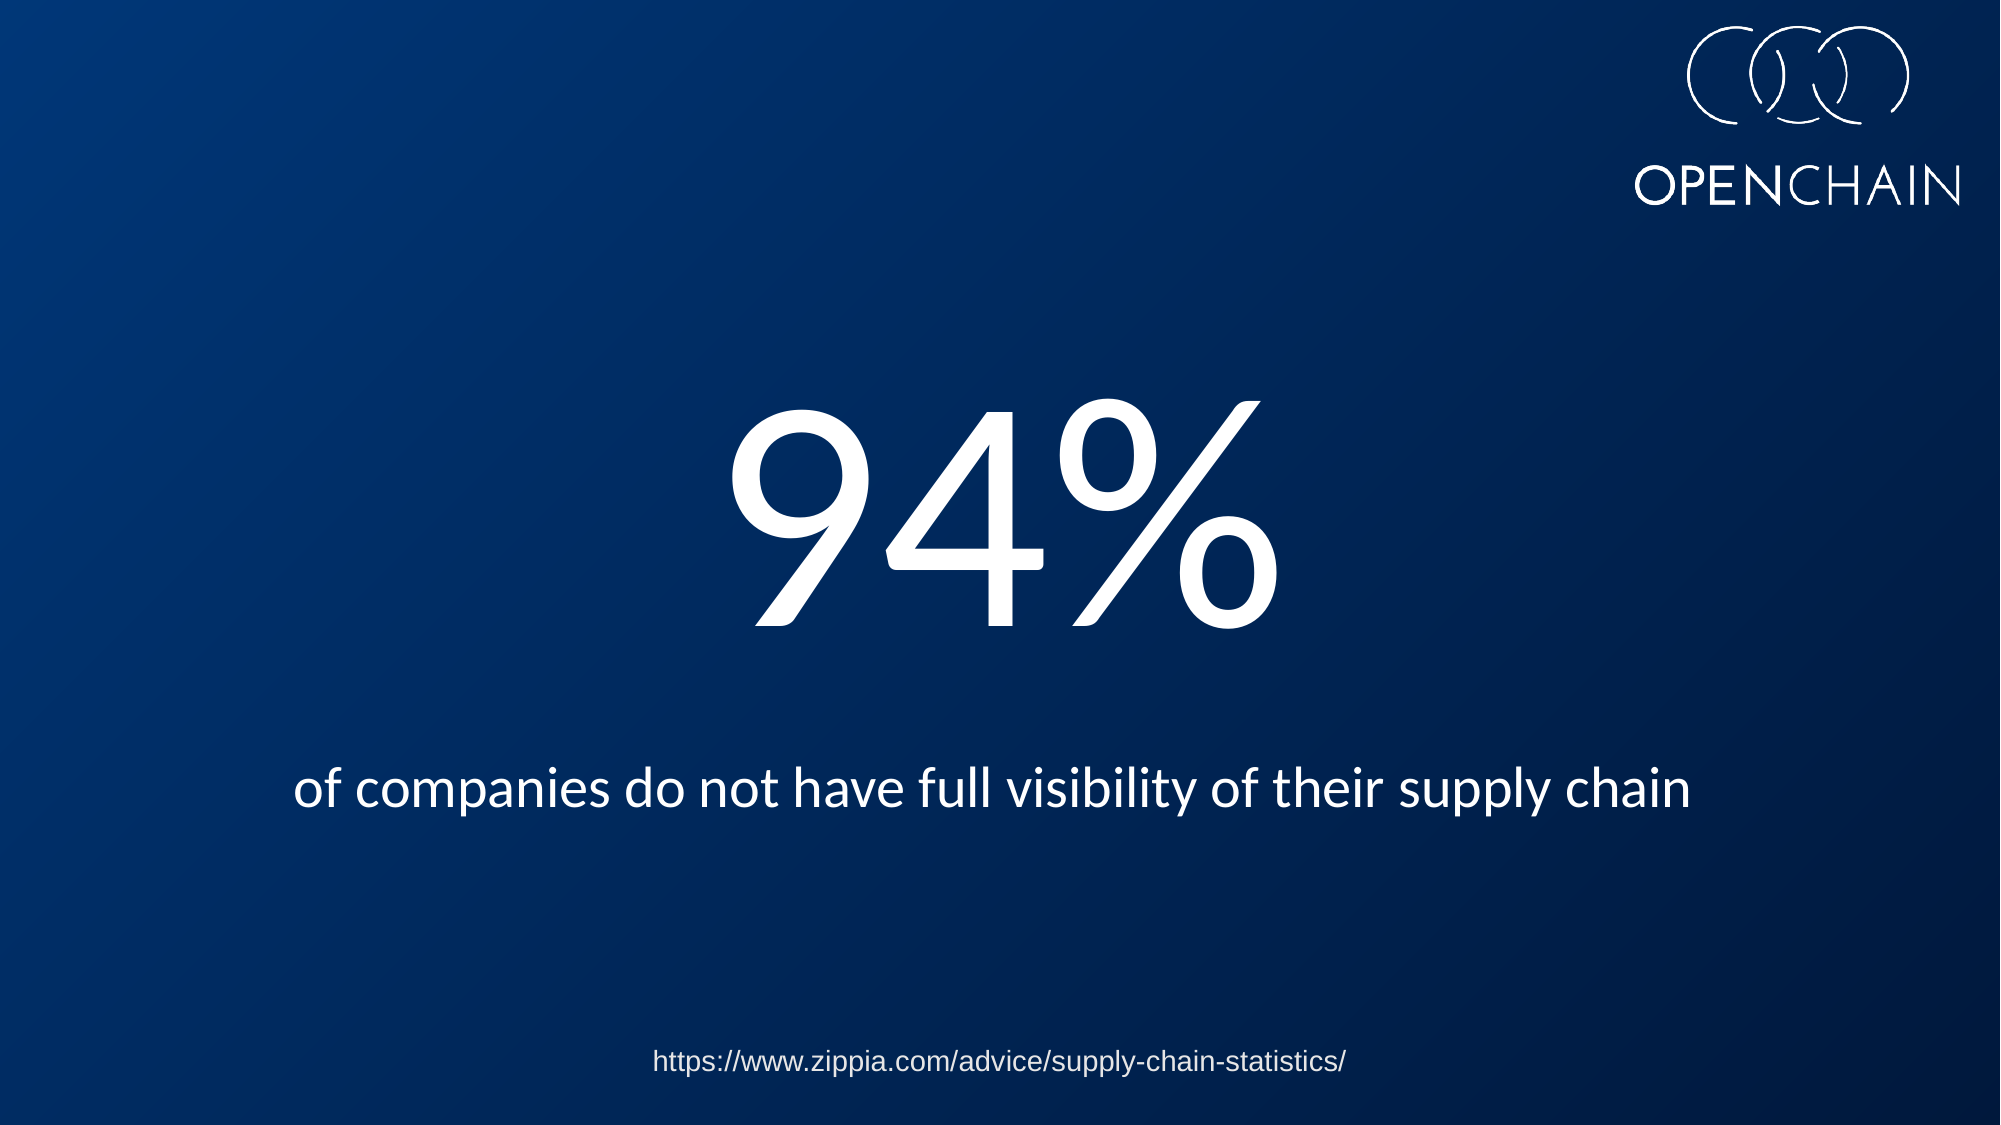

# 94%
of companies do not have full visibility of their supply chain
https://www.zippia.com/advice/supply-chain-statistics/